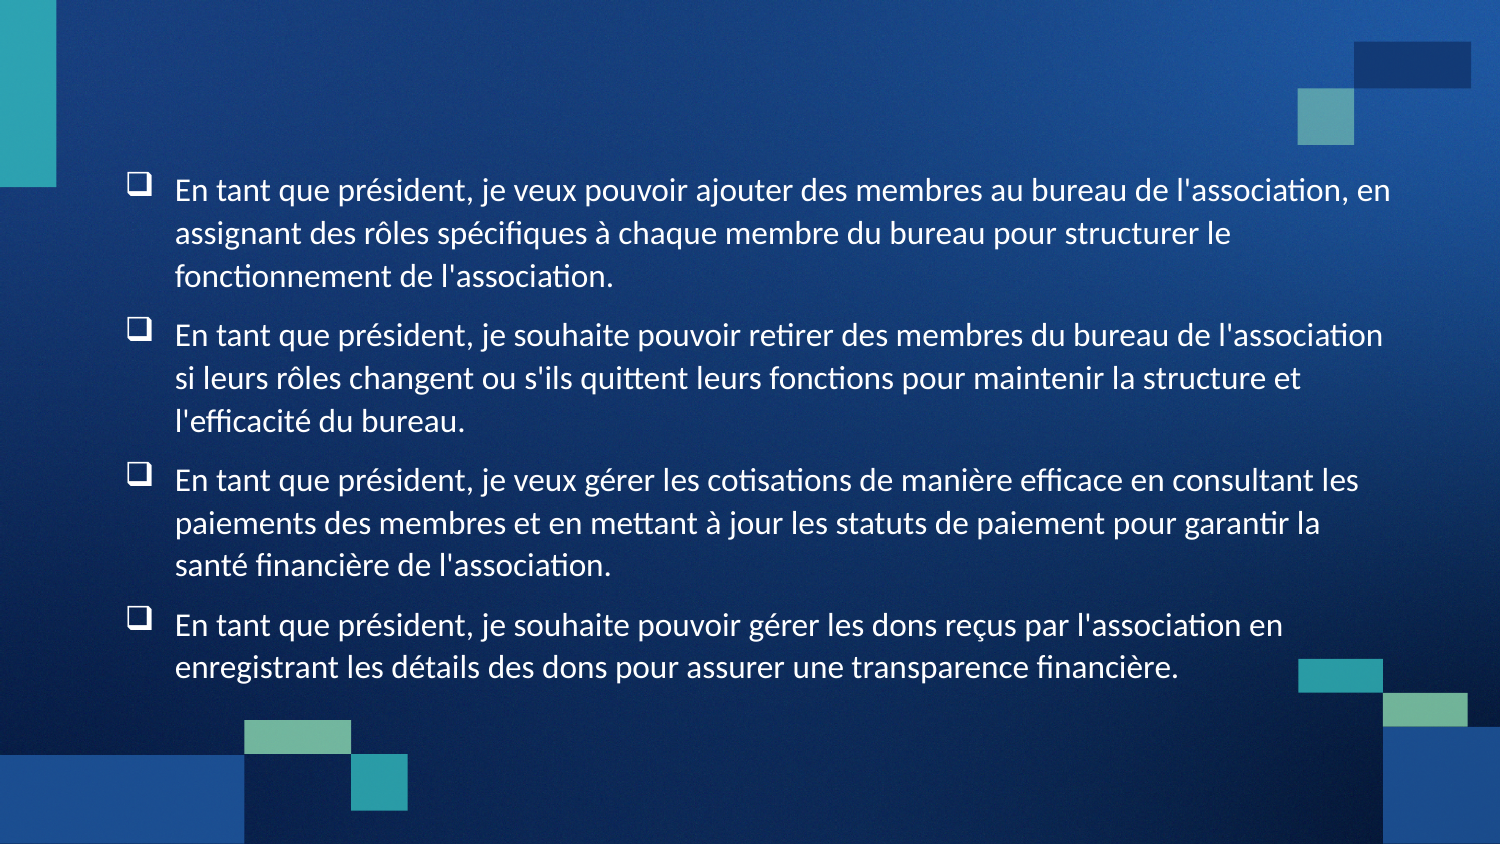

En tant que président, je veux pouvoir ajouter des membres au bureau de l'association, en assignant des rôles spécifiques à chaque membre du bureau pour structurer le fonctionnement de l'association.
En tant que président, je souhaite pouvoir retirer des membres du bureau de l'association si leurs rôles changent ou s'ils quittent leurs fonctions pour maintenir la structure et l'efficacité du bureau.
En tant que président, je veux gérer les cotisations de manière efficace en consultant les paiements des membres et en mettant à jour les statuts de paiement pour garantir la santé financière de l'association.
En tant que président, je souhaite pouvoir gérer les dons reçus par l'association en enregistrant les détails des dons pour assurer une transparence financière.